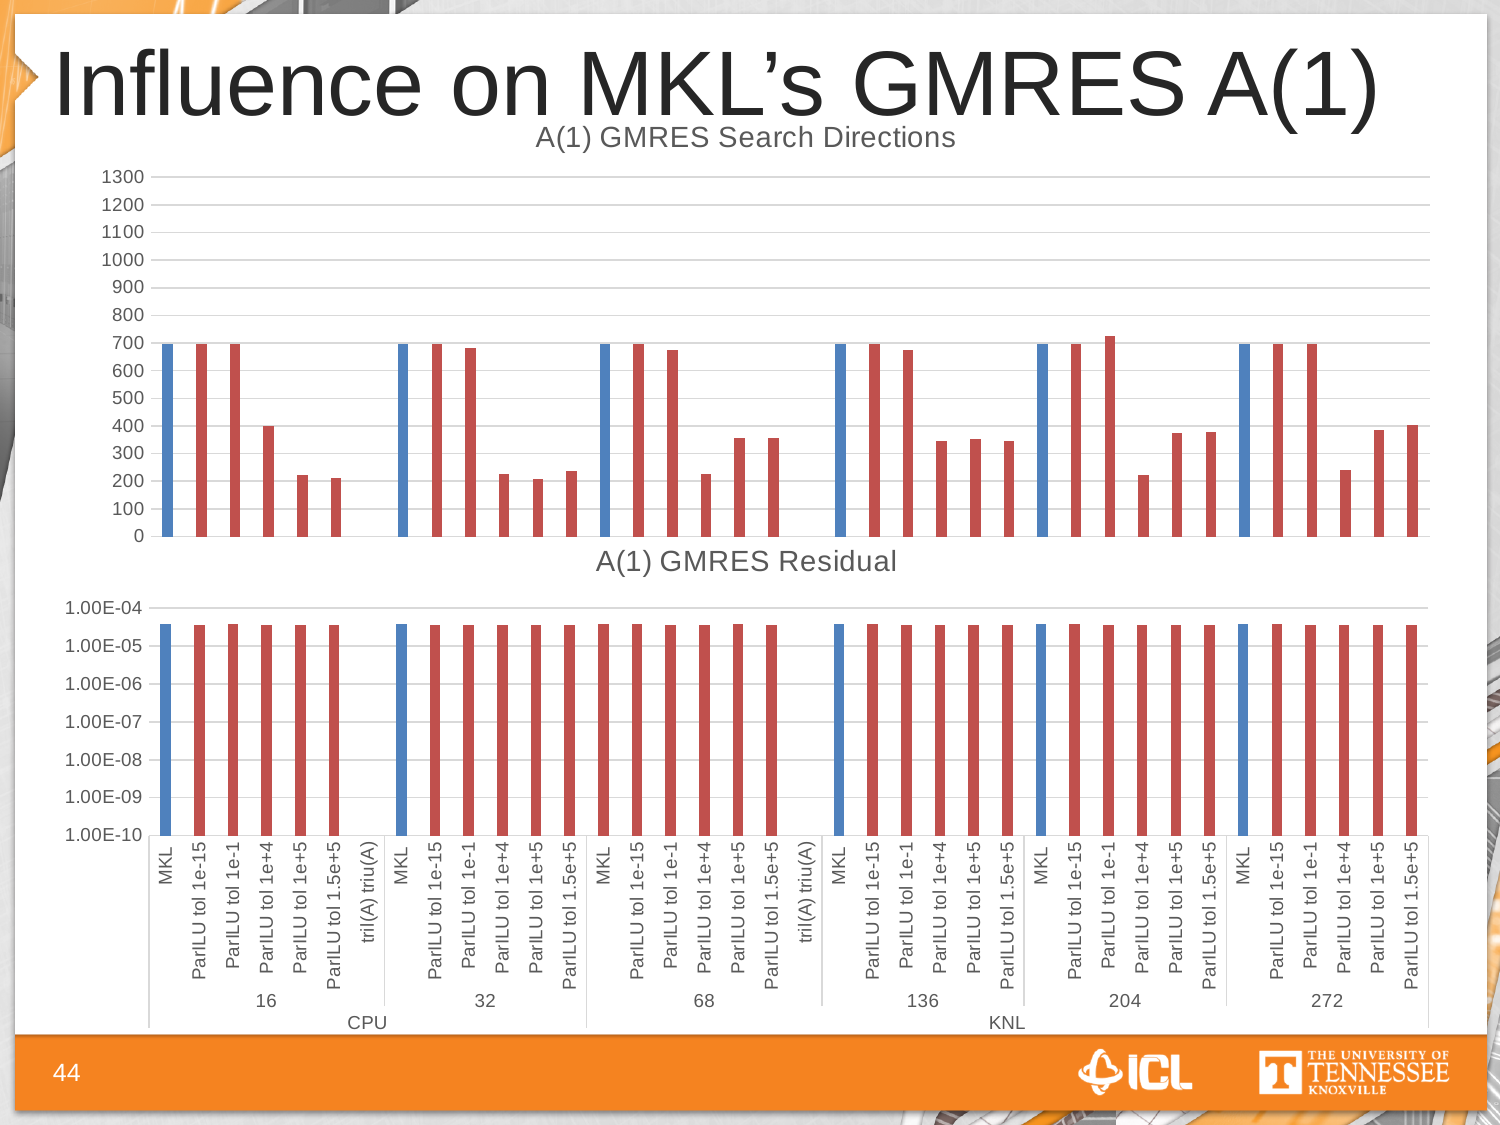

# Influence on MKL’s GMRES A(1)

### Chart: A(1) GMRES Search Directions

| Category | Total Time to Solution |
|---|---|
| MKL  | 697.0 |
| ParILU tol 1e-15 | 697.0 |
| ParILU tol 1e-1 | 697.0 |
| ParILU tol 1e+4 | 398.0 |
| ParILU tol 1e+5 | 223.0 |
| ParILU tol 1.5e+5 | 211.0 |
| tril(A) triu(A) | None |
| MKL  | 697.0 |
| ParILU tol 1e-15 | 697.0 |
| ParILU tol 1e-1 | 683.0 |
| ParILU tol 1e+4 | 226.0 |
| ParILU tol 1e+5 | 208.0 |
| ParILU tol 1.5e+5 | 237.0 |
| MKL  | 697.0 |
| ParILU tol 1e-15 | 697.0 |
| ParILU tol 1e-1 | 674.0 |
| ParILU tol 1e+4 | 225.0 |
| ParILU tol 1e+5 | 358.0 |
| ParILU tol 1.5e+5 | 355.0 |
| tril(A) triu(A) | None |
| MKL  | 697.0 |
| ParILU tol 1e-15 | 697.0 |
| ParILU tol 1e-1 | 676.0 |
| ParILU tol 1e+4 | 344.0 |
| ParILU tol 1e+5 | 351.0 |
| ParILU tol 1.5e+5 | 347.0 |
| MKL  | 697.0 |
| ParILU tol 1e-15 | 697.0 |
| ParILU tol 1e-1 | 724.0 |
| ParILU tol 1e+4 | 222.0 |
| ParILU tol 1e+5 | 376.0 |
| ParILU tol 1.5e+5 | 379.0 |
| MKL  | 697.0 |
| ParILU tol 1e-15 | 697.0 |
| ParILU tol 1e-1 | 696.0 |
| ParILU tol 1e+4 | 241.0 |
| ParILU tol 1e+5 | 384.0 |
| ParILU tol 1.5e+5 | 404.0 |

### Chart: A(1) GMRES Residual

| Category | Residual |
|---|---|
| MKL  | 3.80659e-05 |
| ParILU tol 1e-15 | 3.607803e-05 |
| ParILU tol 1e-1 | 3.806912e-05 |
| ParILU tol 1e+4 | 3.677086e-05 |
| ParILU tol 1e+5 | 3.643469e-05 |
| ParILU tol 1.5e+5 | 3.614126e-05 |
| tril(A) triu(A) | None |
| MKL  | 3.80659e-05 |
| ParILU tol 1e-15 | 3.607803e-05 |
| ParILU tol 1e-1 | 3.607801e-05 |
| ParILU tol 1e+4 | 3.576871e-05 |
| ParILU tol 1e+5 | 3.603595e-05 |
| ParILU tol 1.5e+5 | 3.711202e-05 |
| MKL  | 3.806589e-05 |
| ParILU tol 1e-15 | 3.806589e-05 |
| ParILU tol 1e-1 | 3.601072e-05 |
| ParILU tol 1e+4 | 3.627787e-05 |
| ParILU tol 1e+5 | 3.744284e-05 |
| ParILU tol 1.5e+5 | 3.566624e-05 |
| tril(A) triu(A) | None |
| MKL  | 3.806589e-05 |
| ParILU tol 1e-15 | 3.80659e-05 |
| ParILU tol 1e-1 | 3.710918e-05 |
| ParILU tol 1e+4 | 3.61185e-05 |
| ParILU tol 1e+5 | 3.655866e-05 |
| ParILU tol 1.5e+5 | 3.656221e-05 |
| MKL  | 3.806589e-05 |
| ParILU tol 1e-15 | 3.806589e-05 |
| ParILU tol 1e-1 | 3.574692e-05 |
| ParILU tol 1e+4 | 3.619277e-05 |
| ParILU tol 1e+5 | 3.560974e-05 |
| ParILU tol 1.5e+5 | 3.628334e-05 |
| MKL  | 3.806589e-05 |
| ParILU tol 1e-15 | 3.806589e-05 |
| ParILU tol 1e-1 | 3.577417e-05 |
| ParILU tol 1e+4 | 3.691208e-05 |
| ParILU tol 1e+5 | 3.590173e-05 |
| ParILU tol 1.5e+5 | 3.591925e-05 |
44